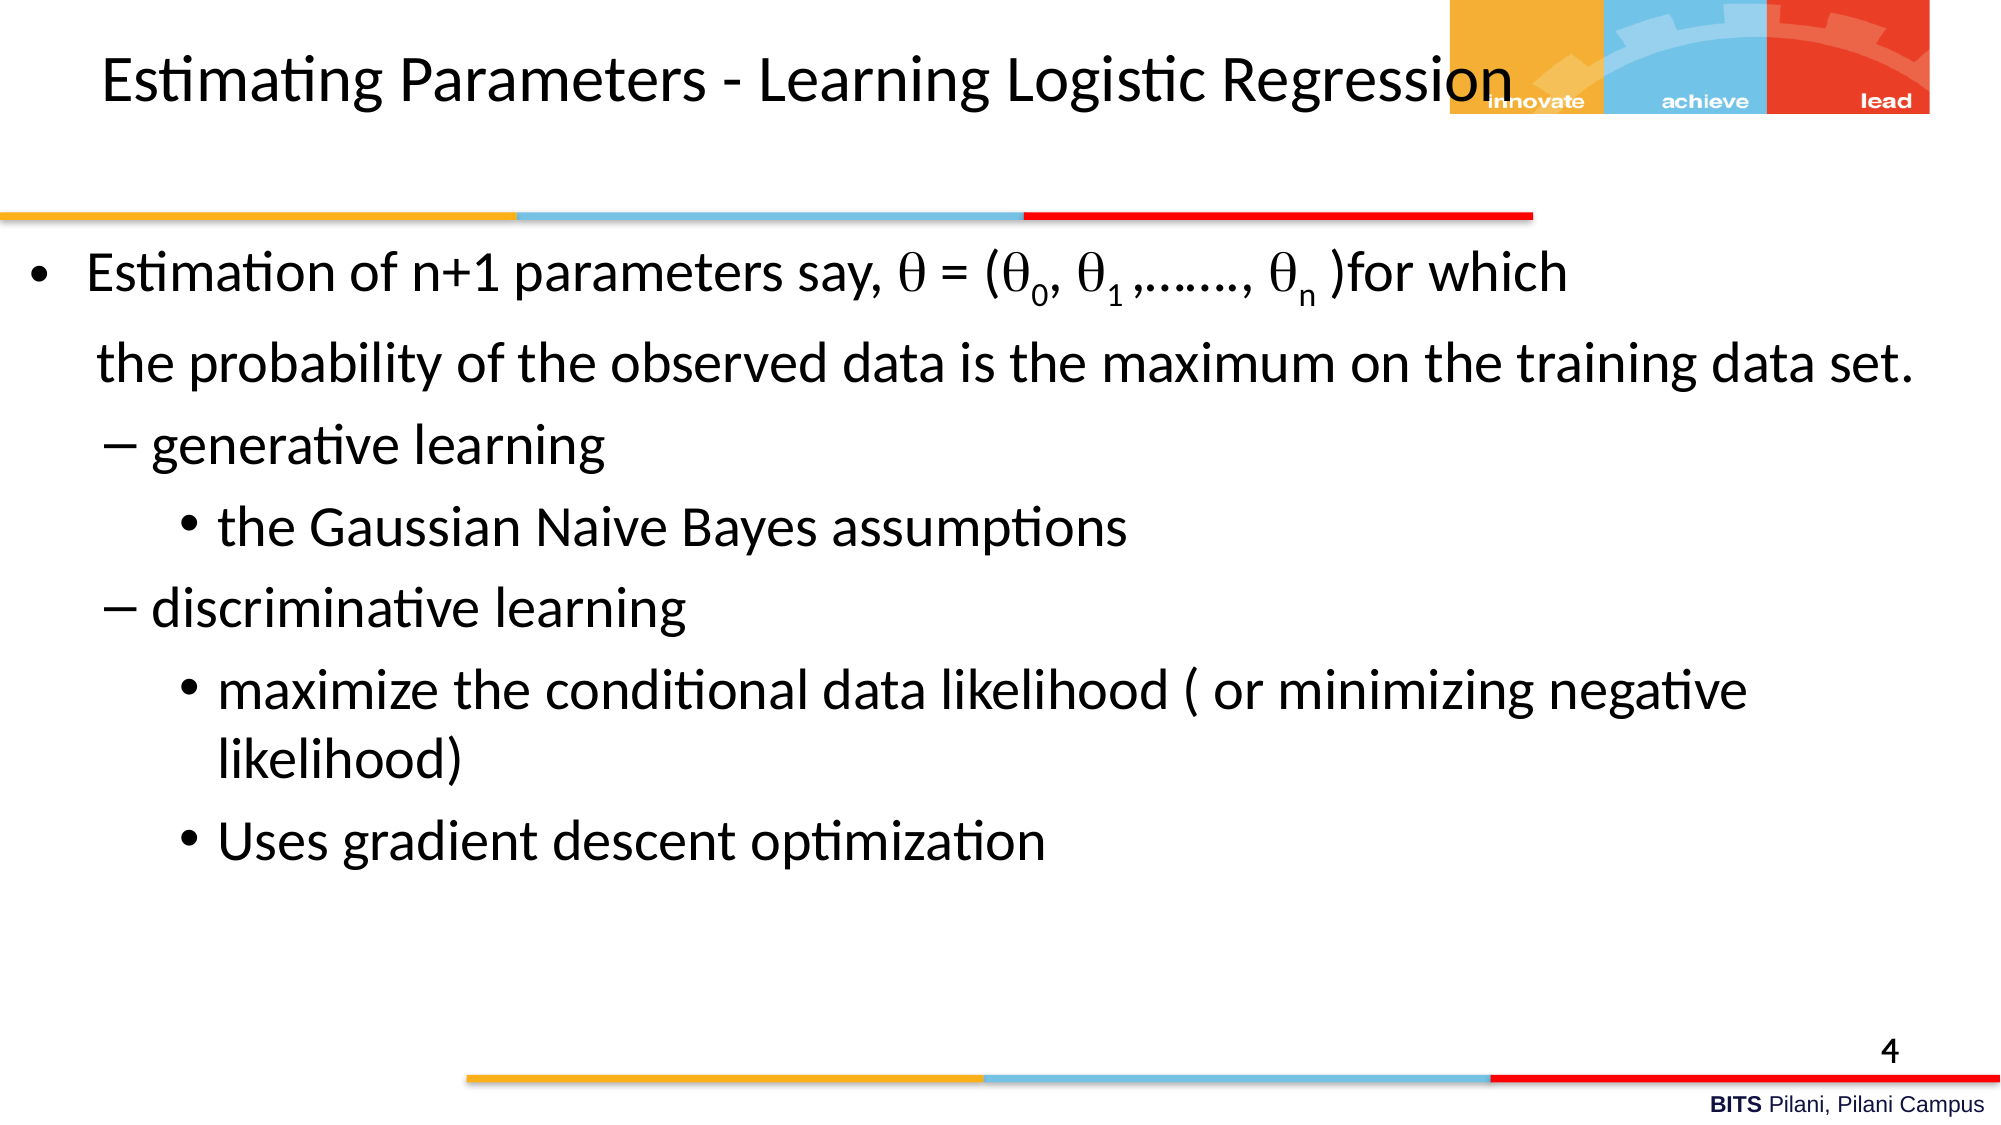

# Estimating Parameters - Learning Logistic Regression
Estimation of n+1 parameters say, θ = (θ0, θ1 ,……., θn )for which
     the probability of the observed data is the maximum on the training data set.
generative learning
the Gaussian Naive Bayes assumptions
discriminative learning
maximize the conditional data likelihood ( or minimizing negative likelihood)
Uses gradient descent optimization

4